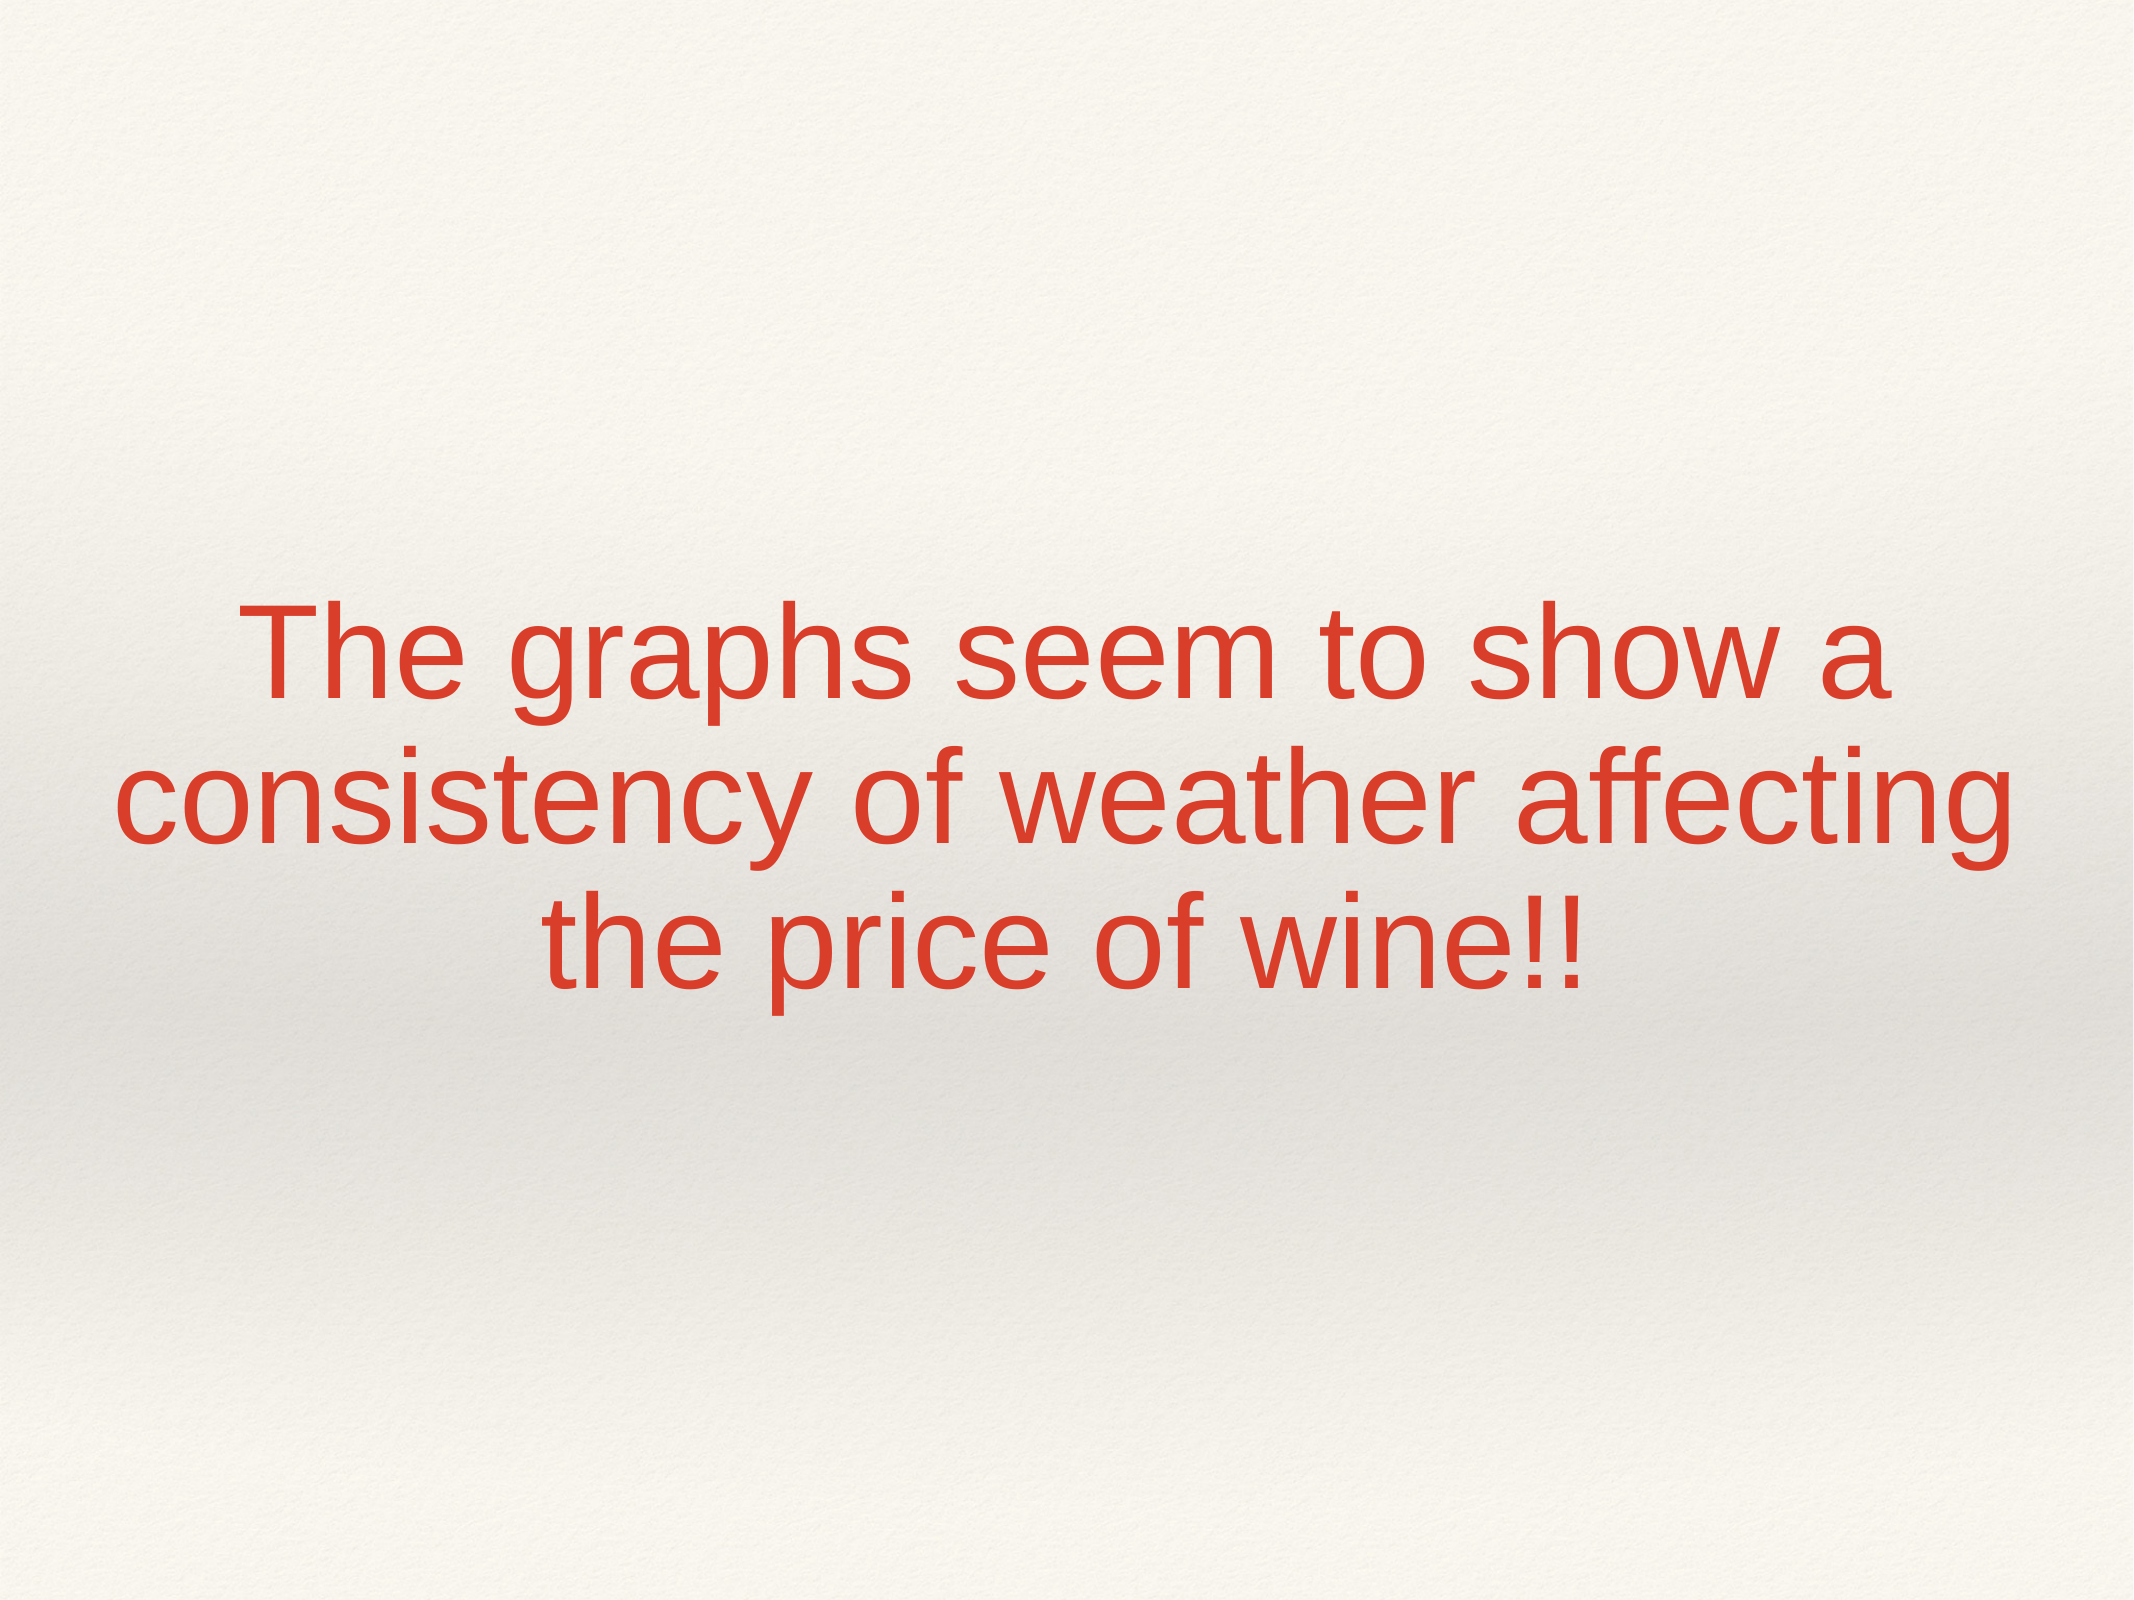

# The graphs seem to show a consistency of weather affecting the price of wine!!